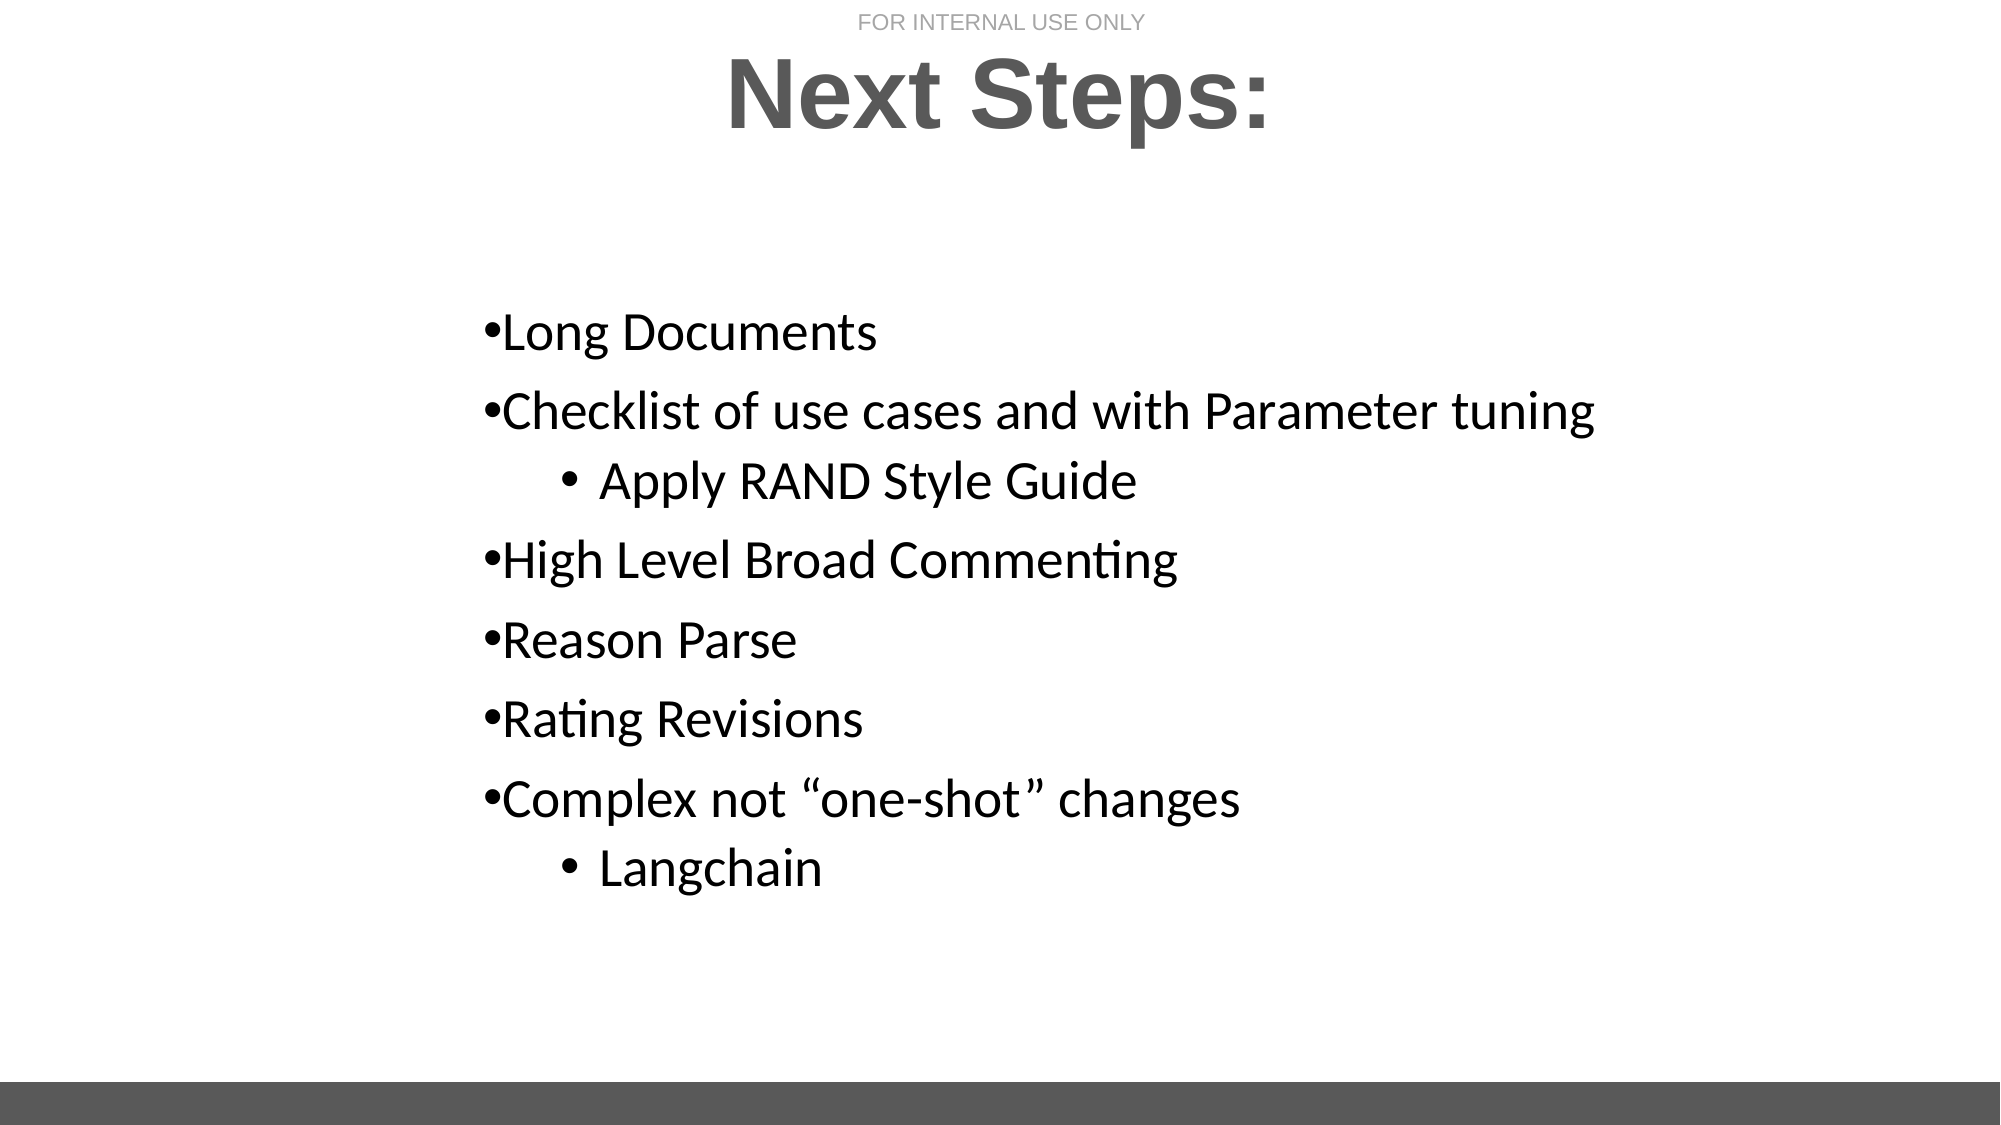

# Next Steps:

Long Documents
Checklist of use cases and with Parameter tuning
Apply RAND Style Guide
High Level Broad Commenting
Reason Parse
Rating Revisions
Complex not “one-shot” changes
Langchain